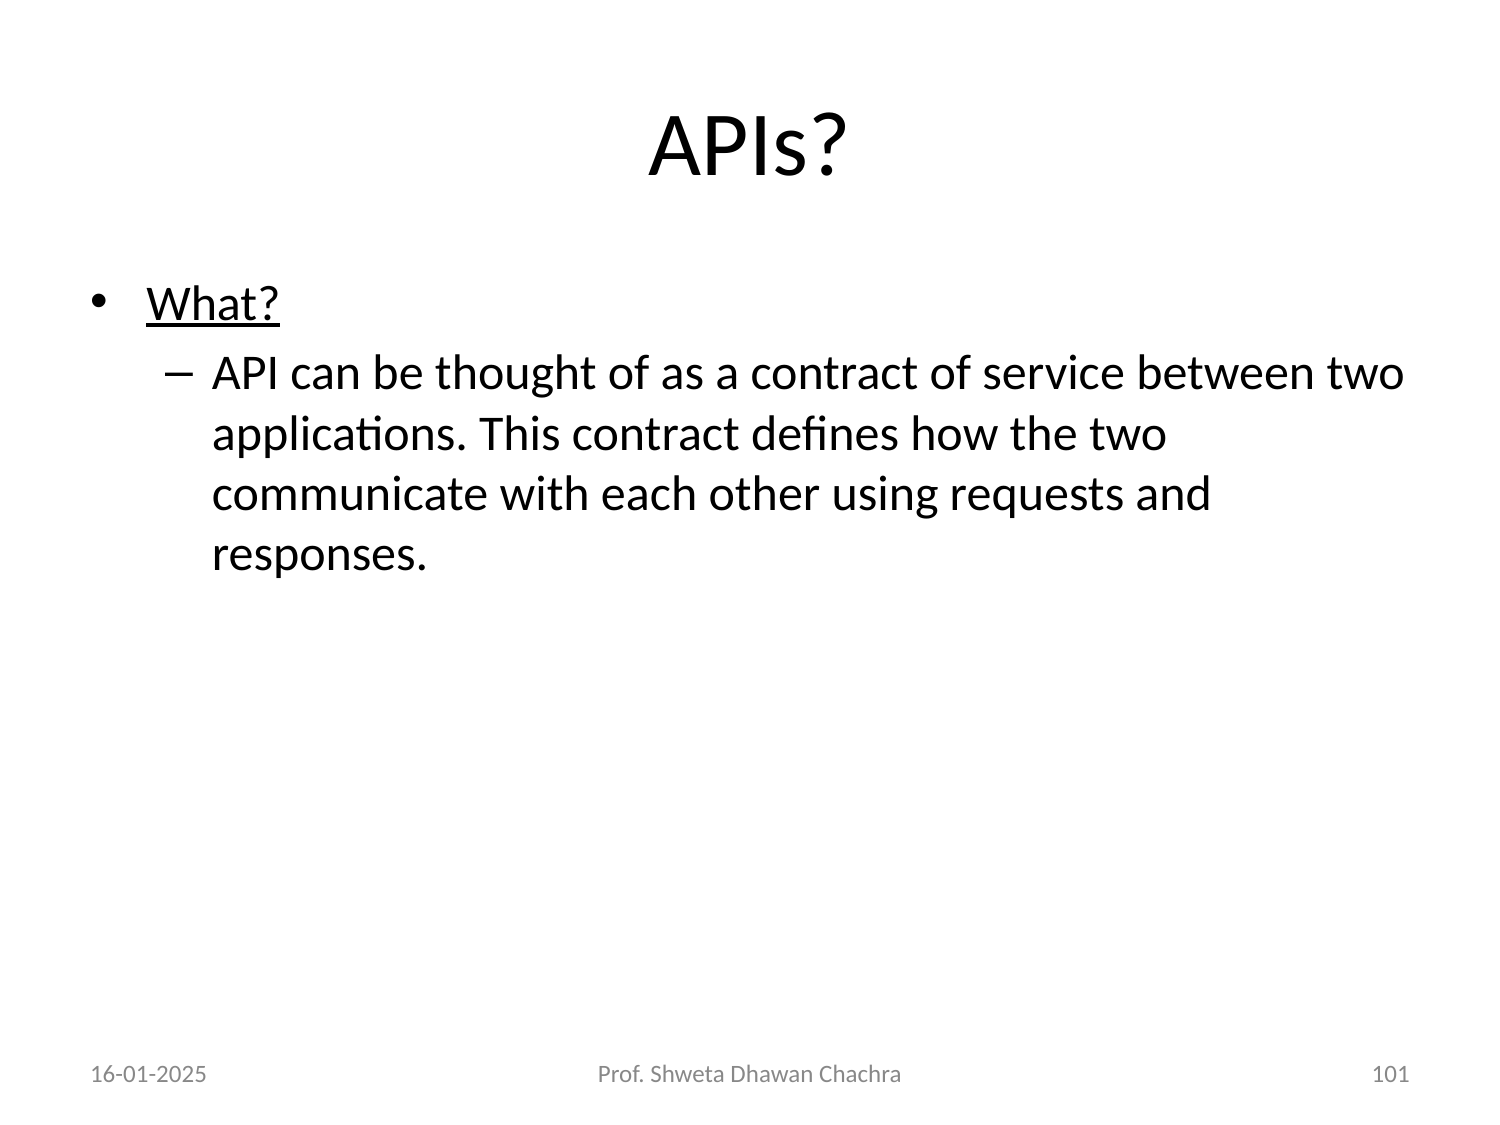

# APIs?
What?
API can be thought of as a contract of service between two applications. This contract defines how the two communicate with each other using requests and responses.

16-01-2025
Prof. Shweta Dhawan Chachra
101